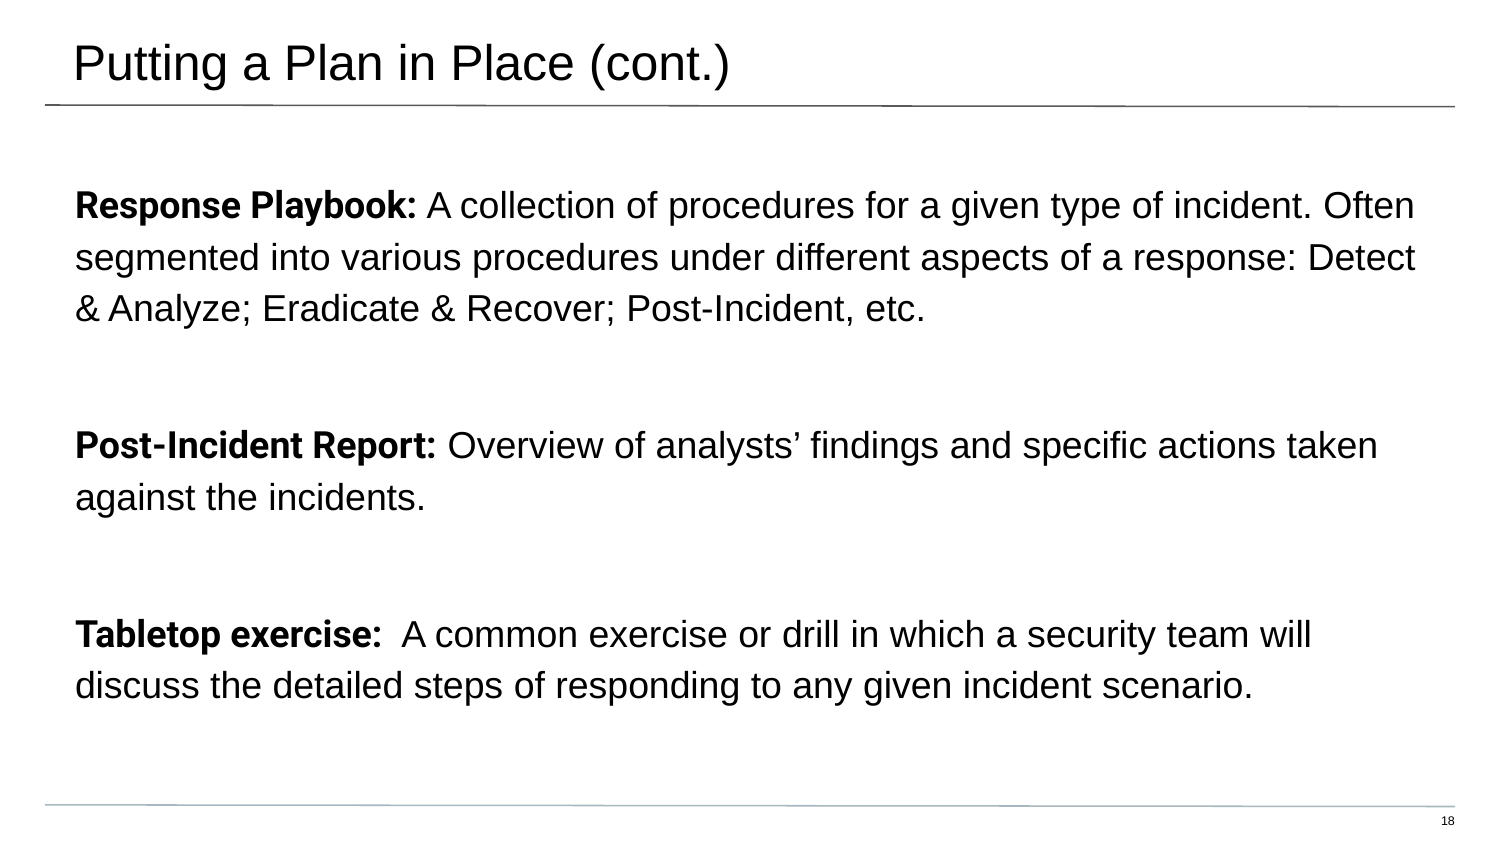

# Putting a Plan in Place (cont.)

Response Playbook: A collection of procedures for a given type of incident. Often segmented into various procedures under different aspects of a response: Detect & Analyze; Eradicate & Recover; Post-Incident, etc.

Post-Incident Report: Overview of analysts’ findings and specific actions taken against the incidents.

Tabletop exercise:  A common exercise or drill in which a security team will discuss the detailed steps of responding to any given incident scenario.

18